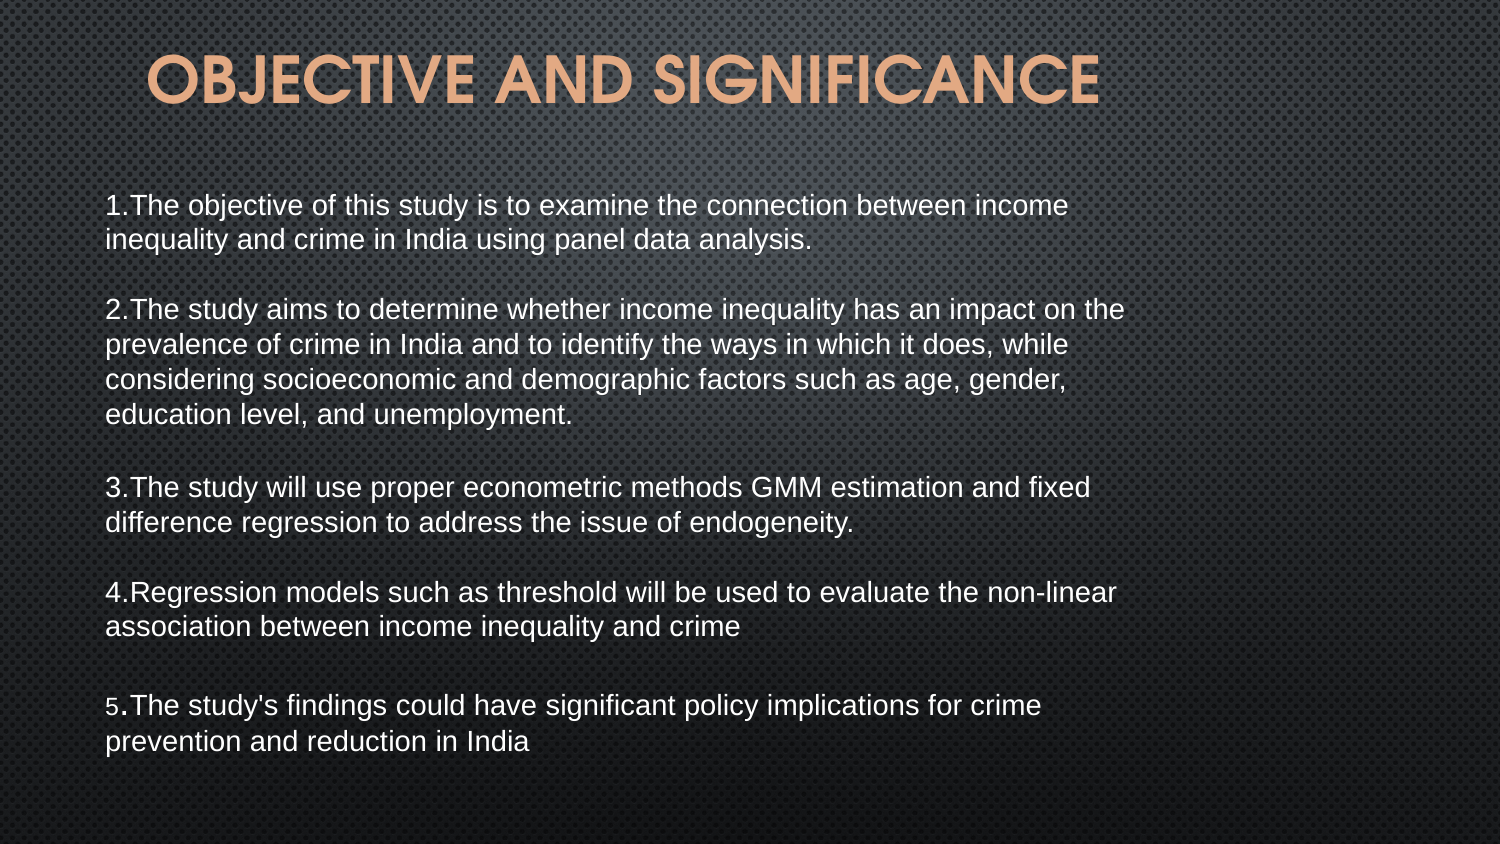

OBJECTIVE AND SIGNIFICANCE

1.The objective of this study is to examine the connection between income inequality and crime in India using panel data analysis.

2.The study aims to determine whether income inequality has an impact on the prevalence of crime in India and to identify the ways in which it does, while considering socioeconomic and demographic factors such as age, gender, education level, and unemployment.

3.The study will use proper econometric methods GMM estimation and fixed difference regression to address the issue of endogeneity.

4.Regression models such as threshold will be used to evaluate the non-linear association between income inequality and crime

5.The study's findings could have significant policy implications for crime prevention and reduction in India